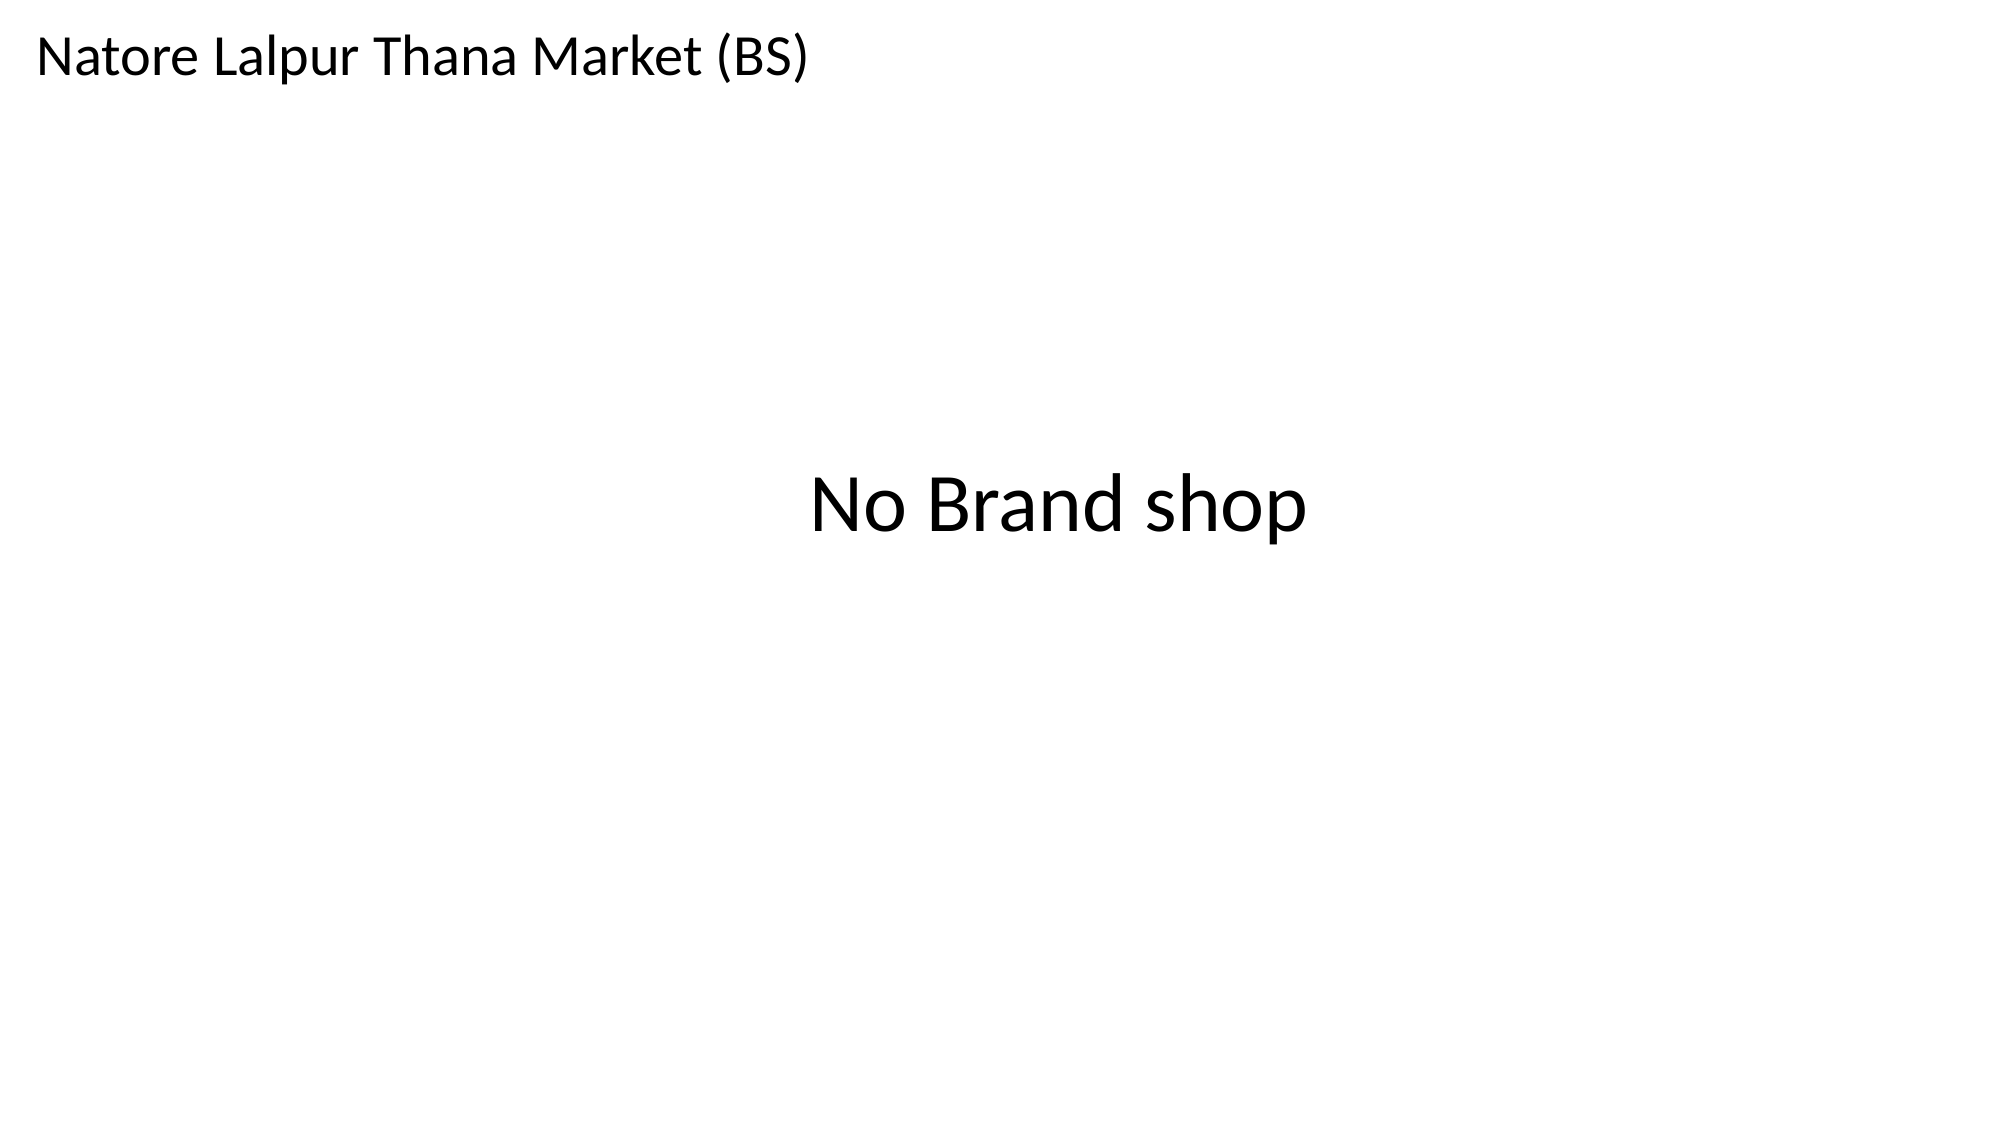

# Natore Lalpur Thana Market (BS)
No Brand shop